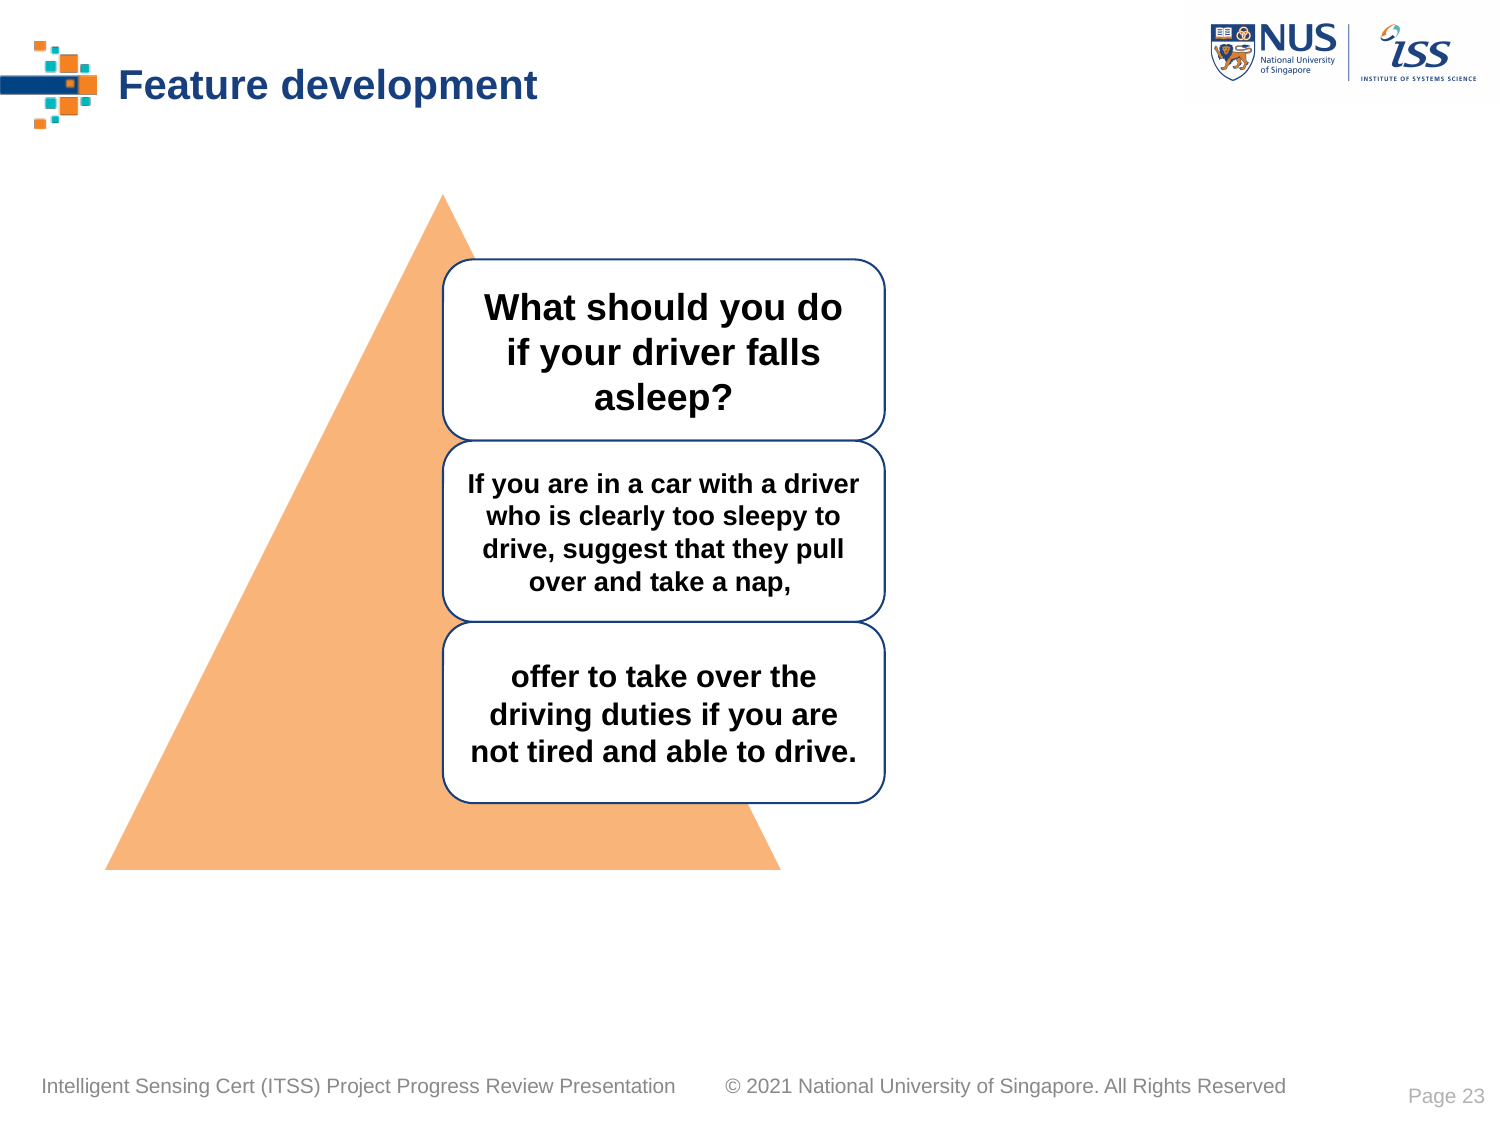

# Feature development
What should you do if your driver falls asleep?
If you are in a car with a driver who is clearly too sleepy to drive, suggest that they pull over and take a nap,
offer to take over the driving duties if you are not tired and able to drive.
Page 23